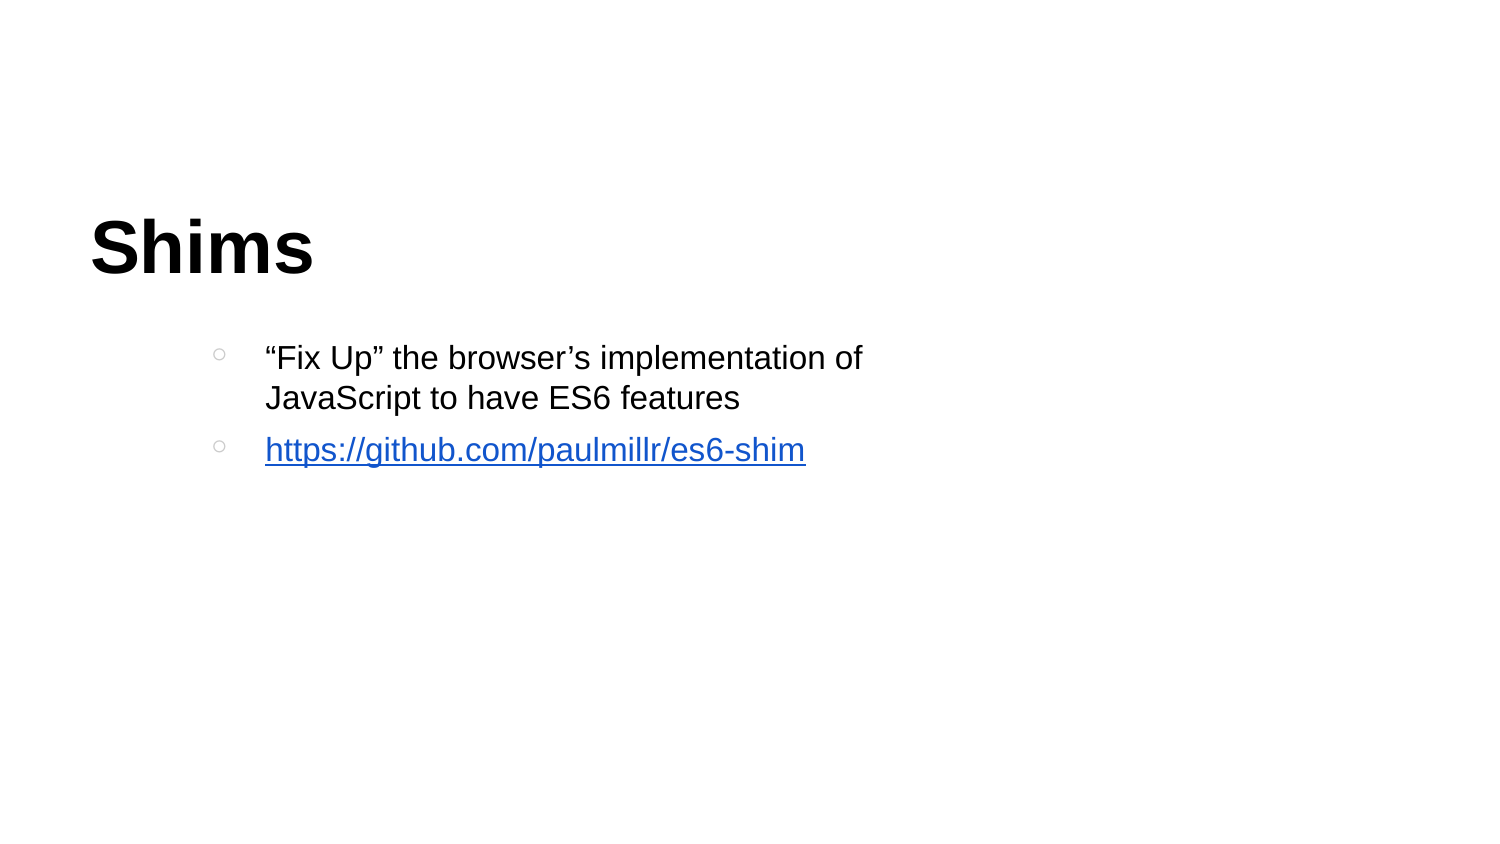

# Shims
“Fix Up” the browser’s implementation of JavaScript to have ES6 features
https://github.com/paulmillr/es6-shim